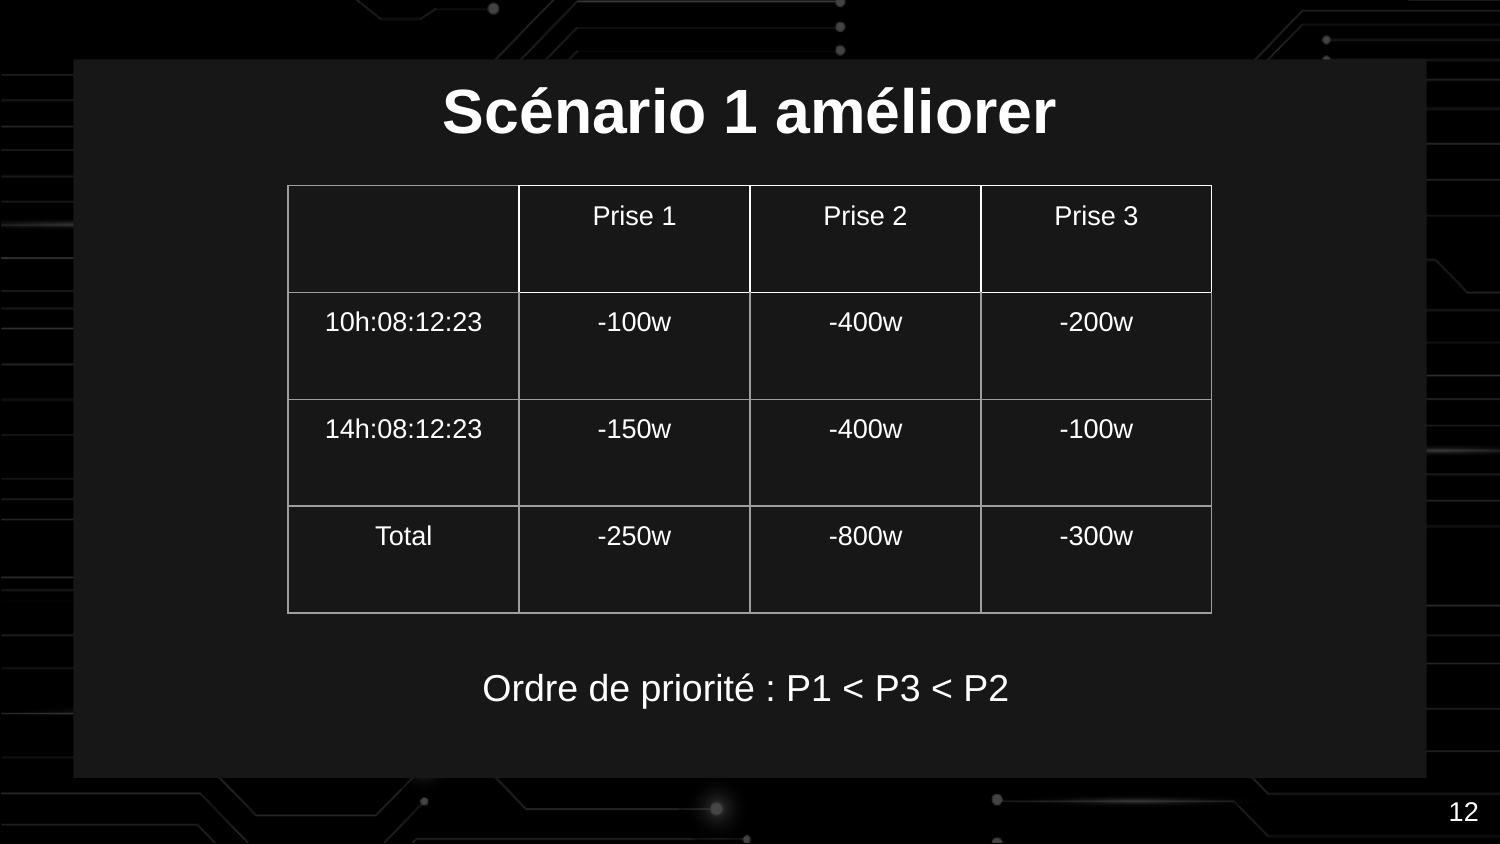

# Scénario 1 améliorer
|  | Prise 1 | Prise 2 | Prise 3 |
| --- | --- | --- | --- |
| 10h:08:12:23 | -100w | -400w | -200w |
| 14h:08:12:23 | -150w | -400w | -100w |
| Total | -250w | -800w | -300w |
Ordre de priorité : P1 < P3 < P2
12